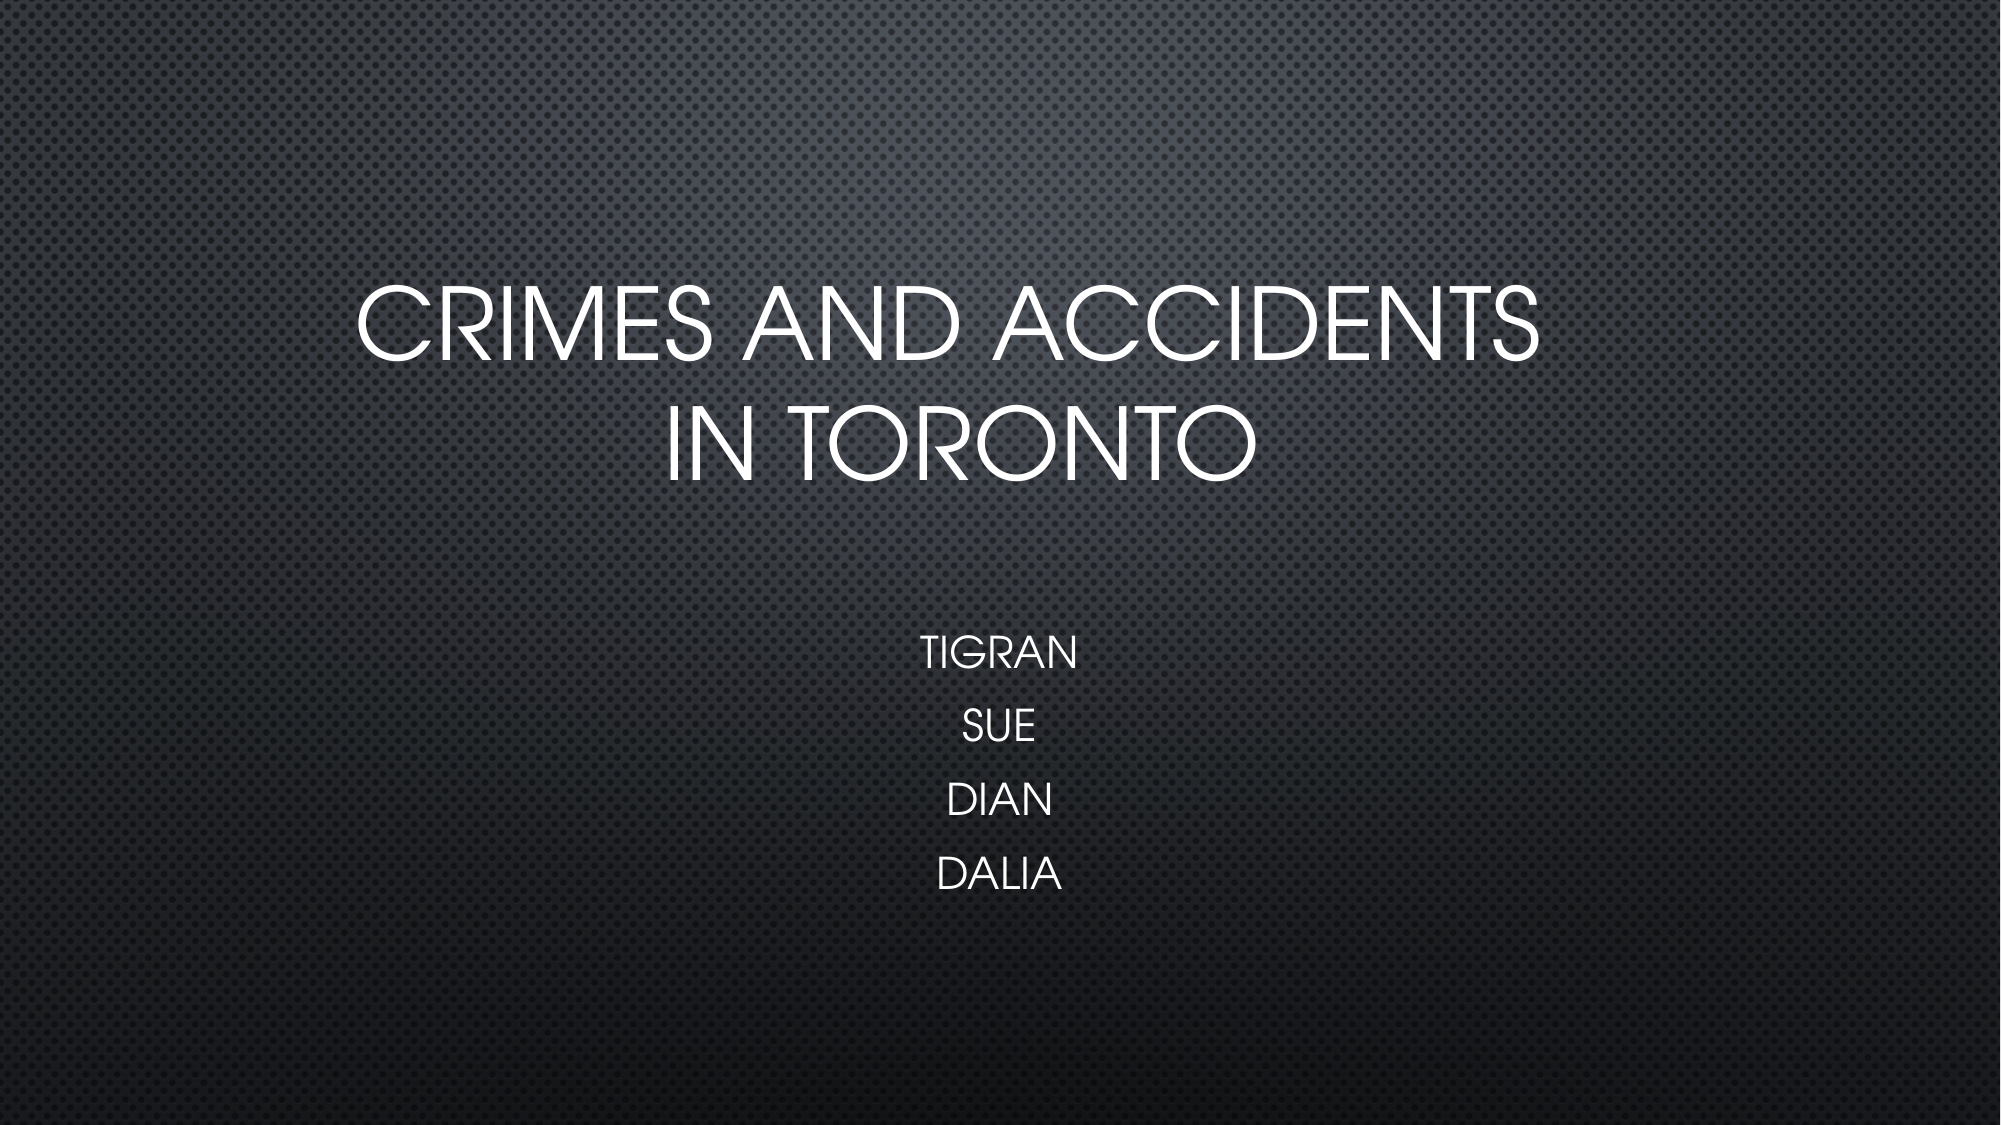

# Crimes and accidents in toronto
Tigran
Sue
Dian
Dalia